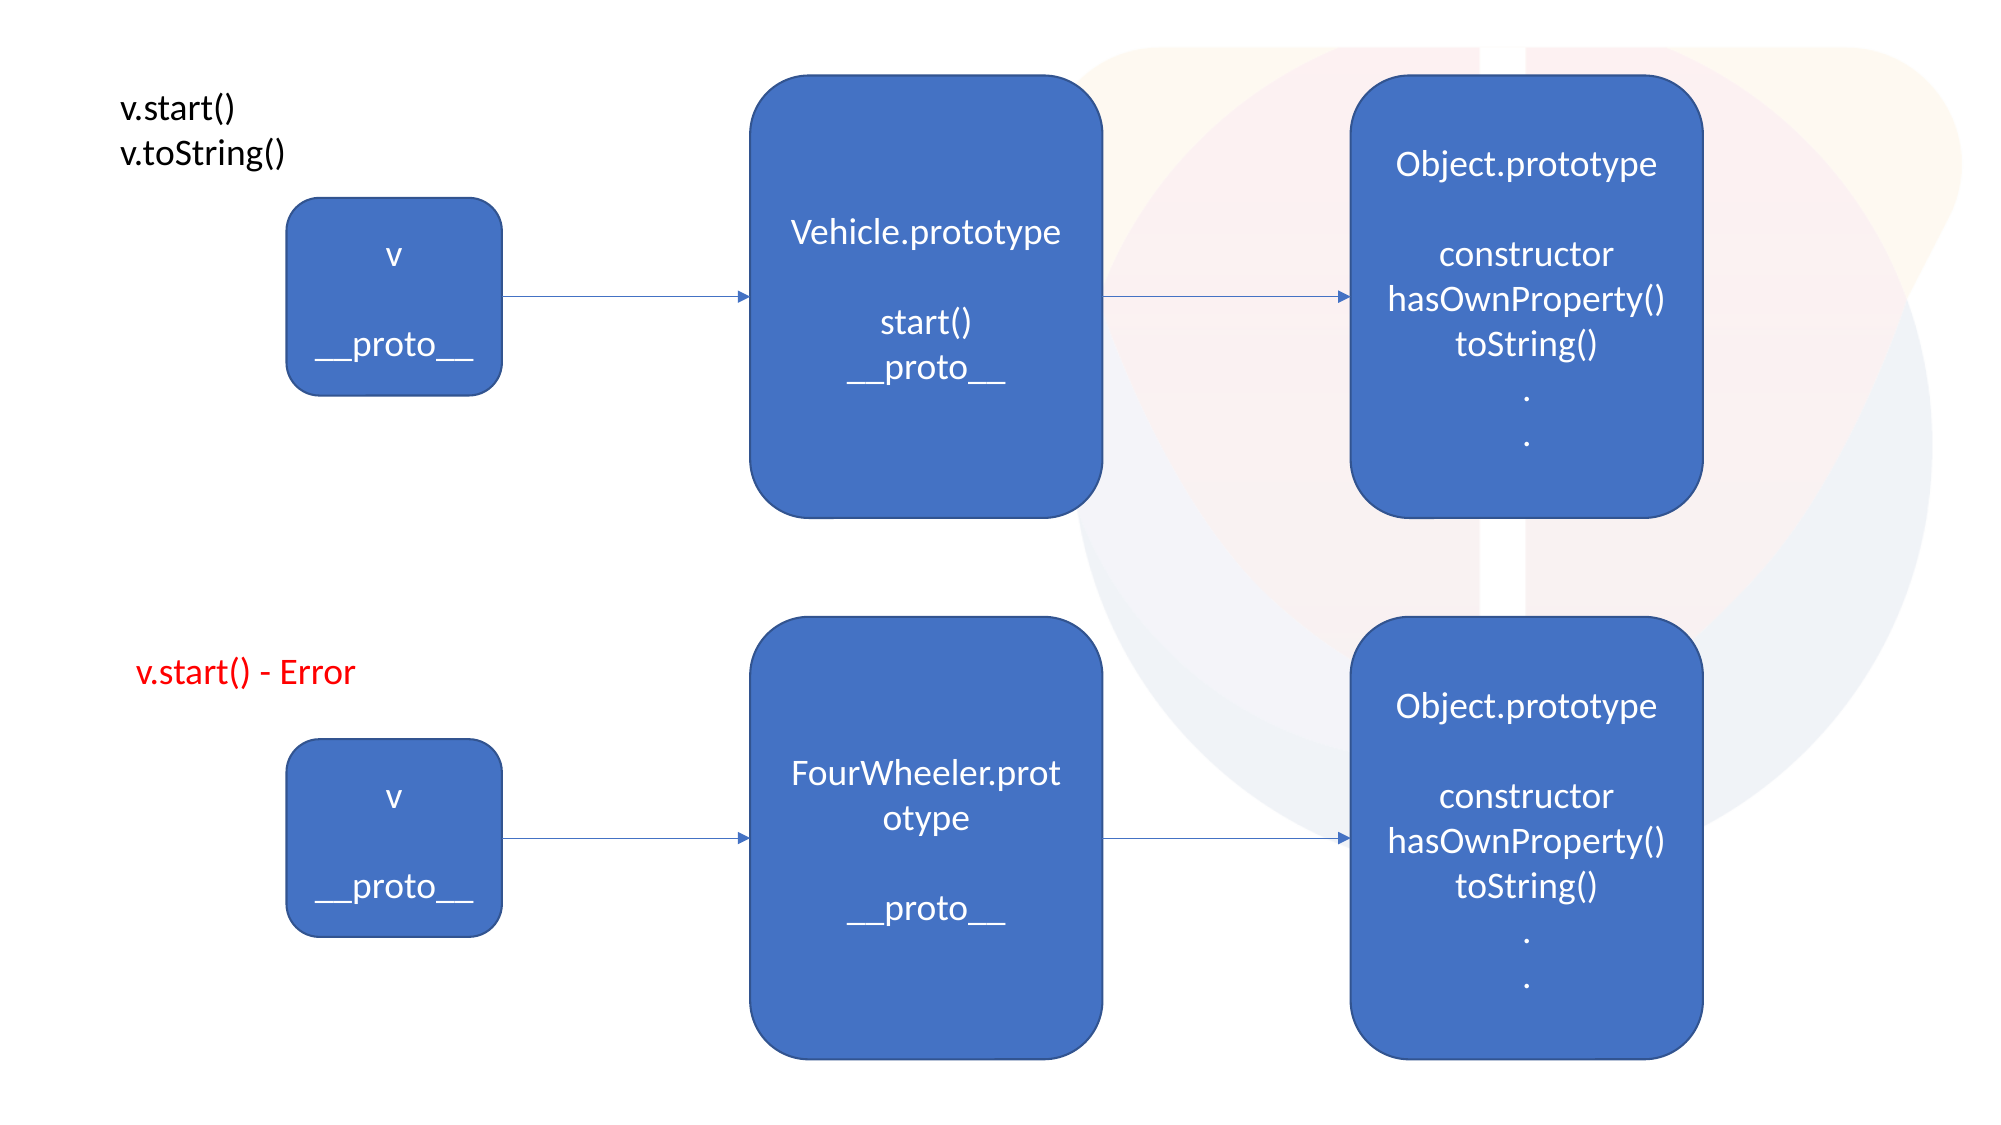

v.start()
v.toString()
Vehicle.prototype

start()
__proto__
Object.prototype

constructor
hasOwnProperty()
toString()
.
.
v

__proto__
FourWheeler.prototype

__proto__
Object.prototype

constructor
hasOwnProperty()
toString()
.
.
v.start() - Error
v

__proto__